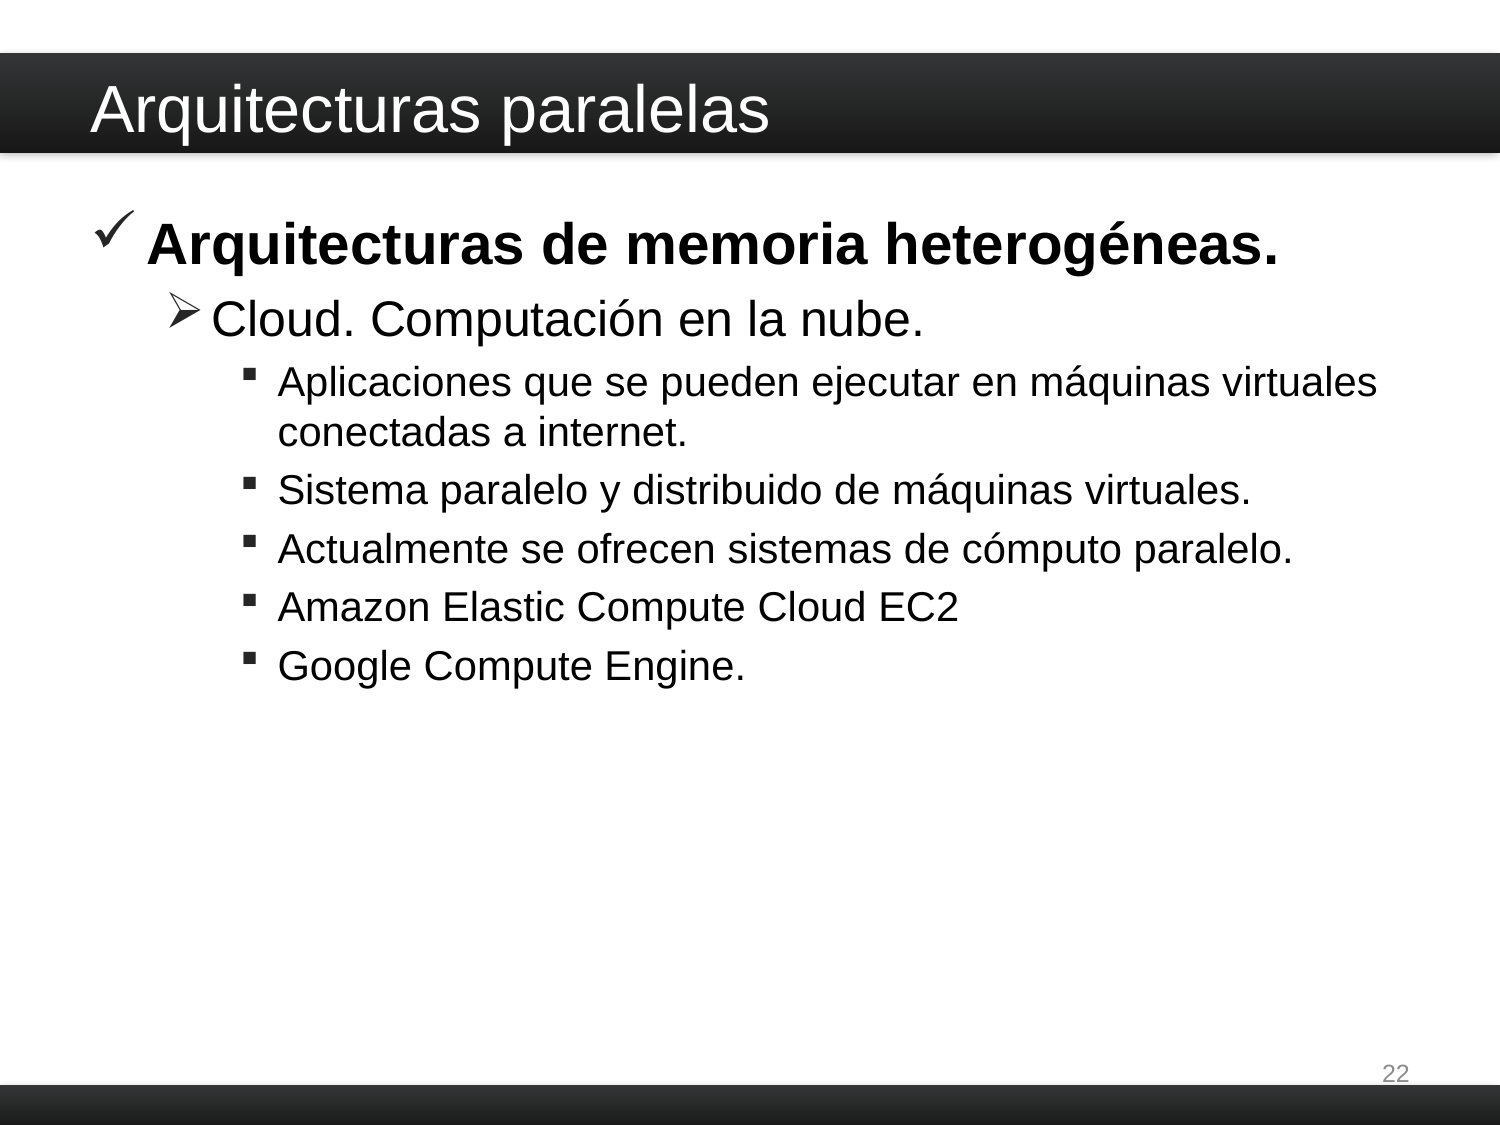

# Arquitecturas paralelas
Arquitecturas de memoria heterogéneas.
Cloud. Computación en la nube.
Aplicaciones que se pueden ejecutar en máquinas virtuales conectadas a internet.
Sistema paralelo y distribuido de máquinas virtuales.
Actualmente se ofrecen sistemas de cómputo paralelo.
Amazon Elastic Compute Cloud EC2
Google Compute Engine.
22